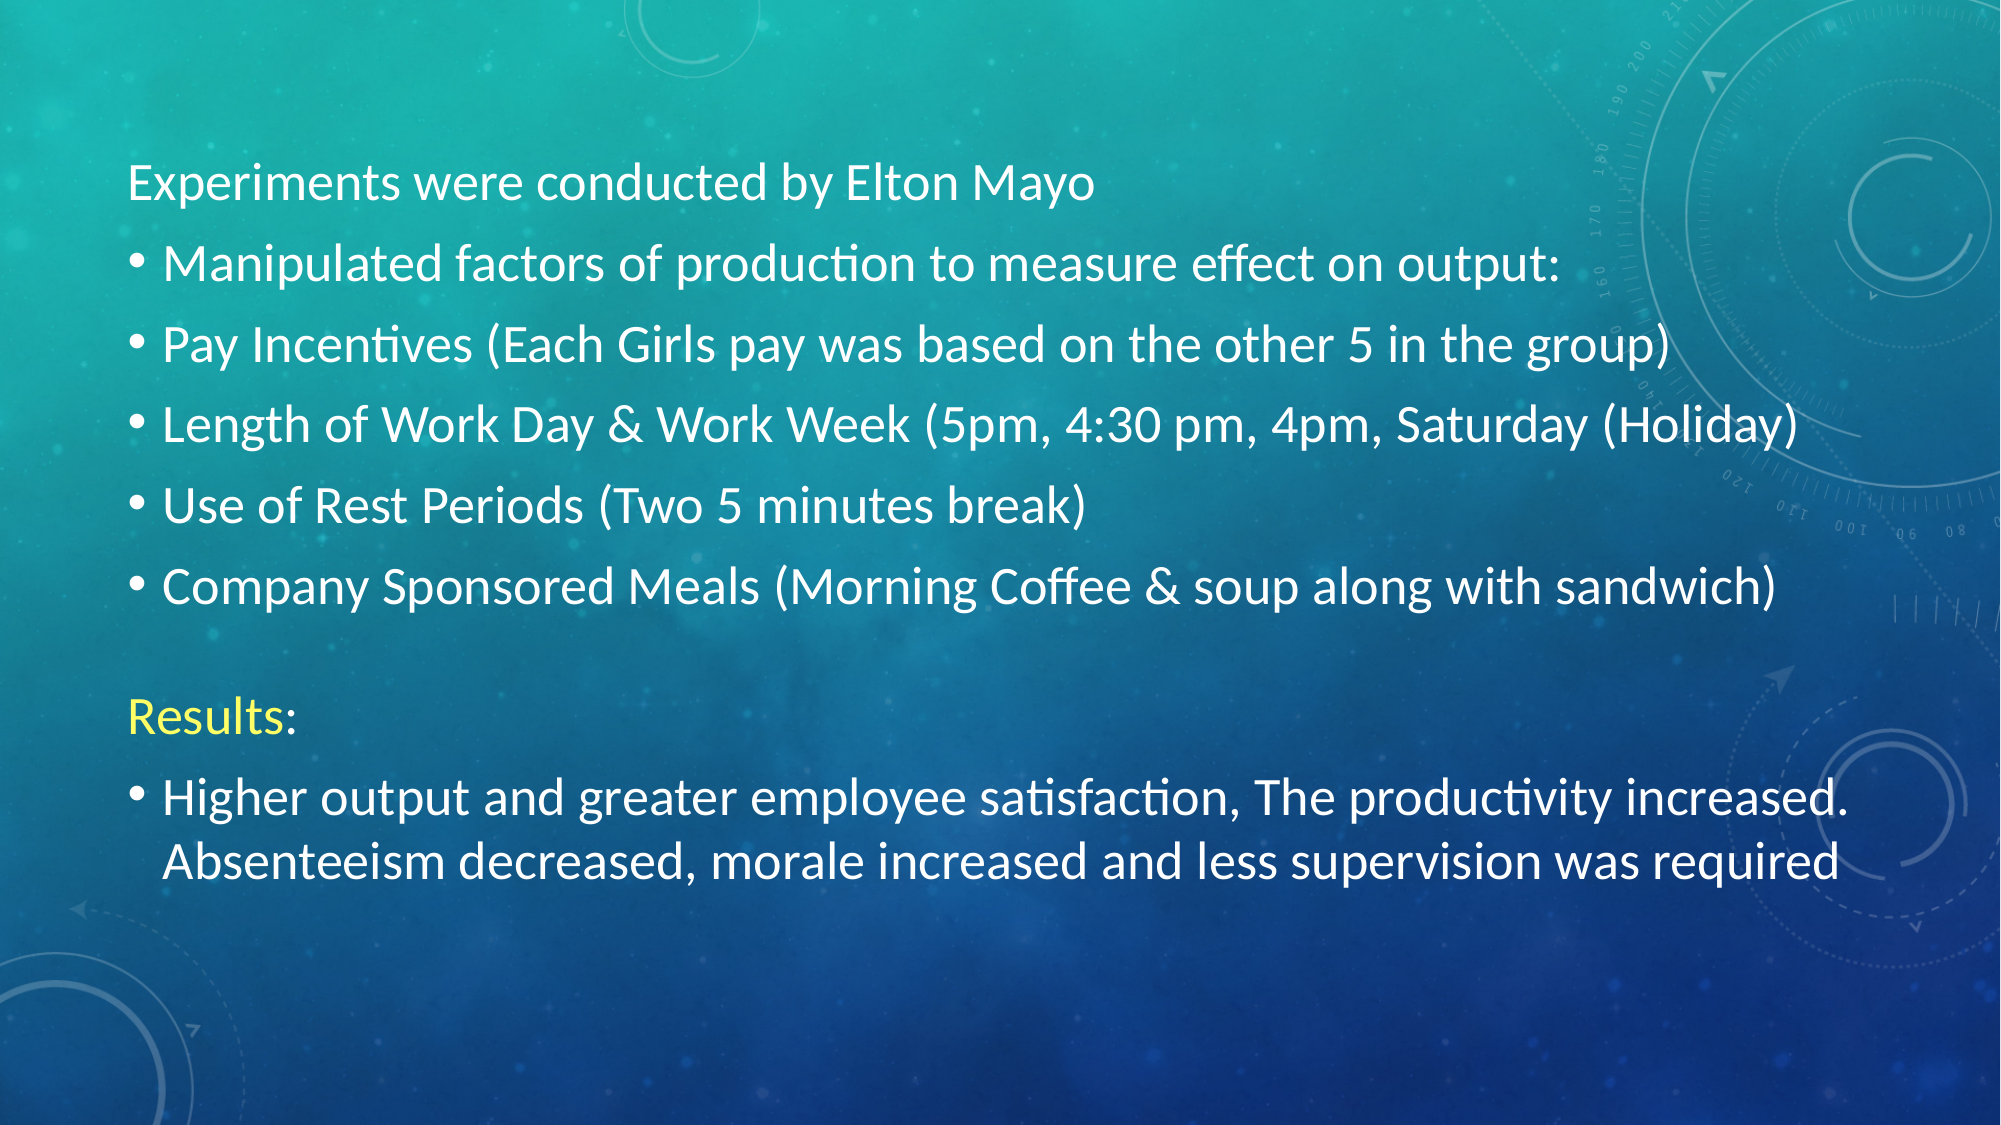

Experiments were conducted by Elton Mayo
Manipulated factors of production to measure effect on output:
Pay Incentives (Each Girls pay was based on the other 5 in the group)
Length of Work Day & Work Week (5pm, 4:30 pm, 4pm, Saturday (Holiday)
Use of Rest Periods (Two 5 minutes break)
Company Sponsored Meals (Morning Coffee & soup along with sandwich)

Results:
Higher output and greater employee satisfaction, The productivity increased. Absenteeism decreased, morale increased and less supervision was required